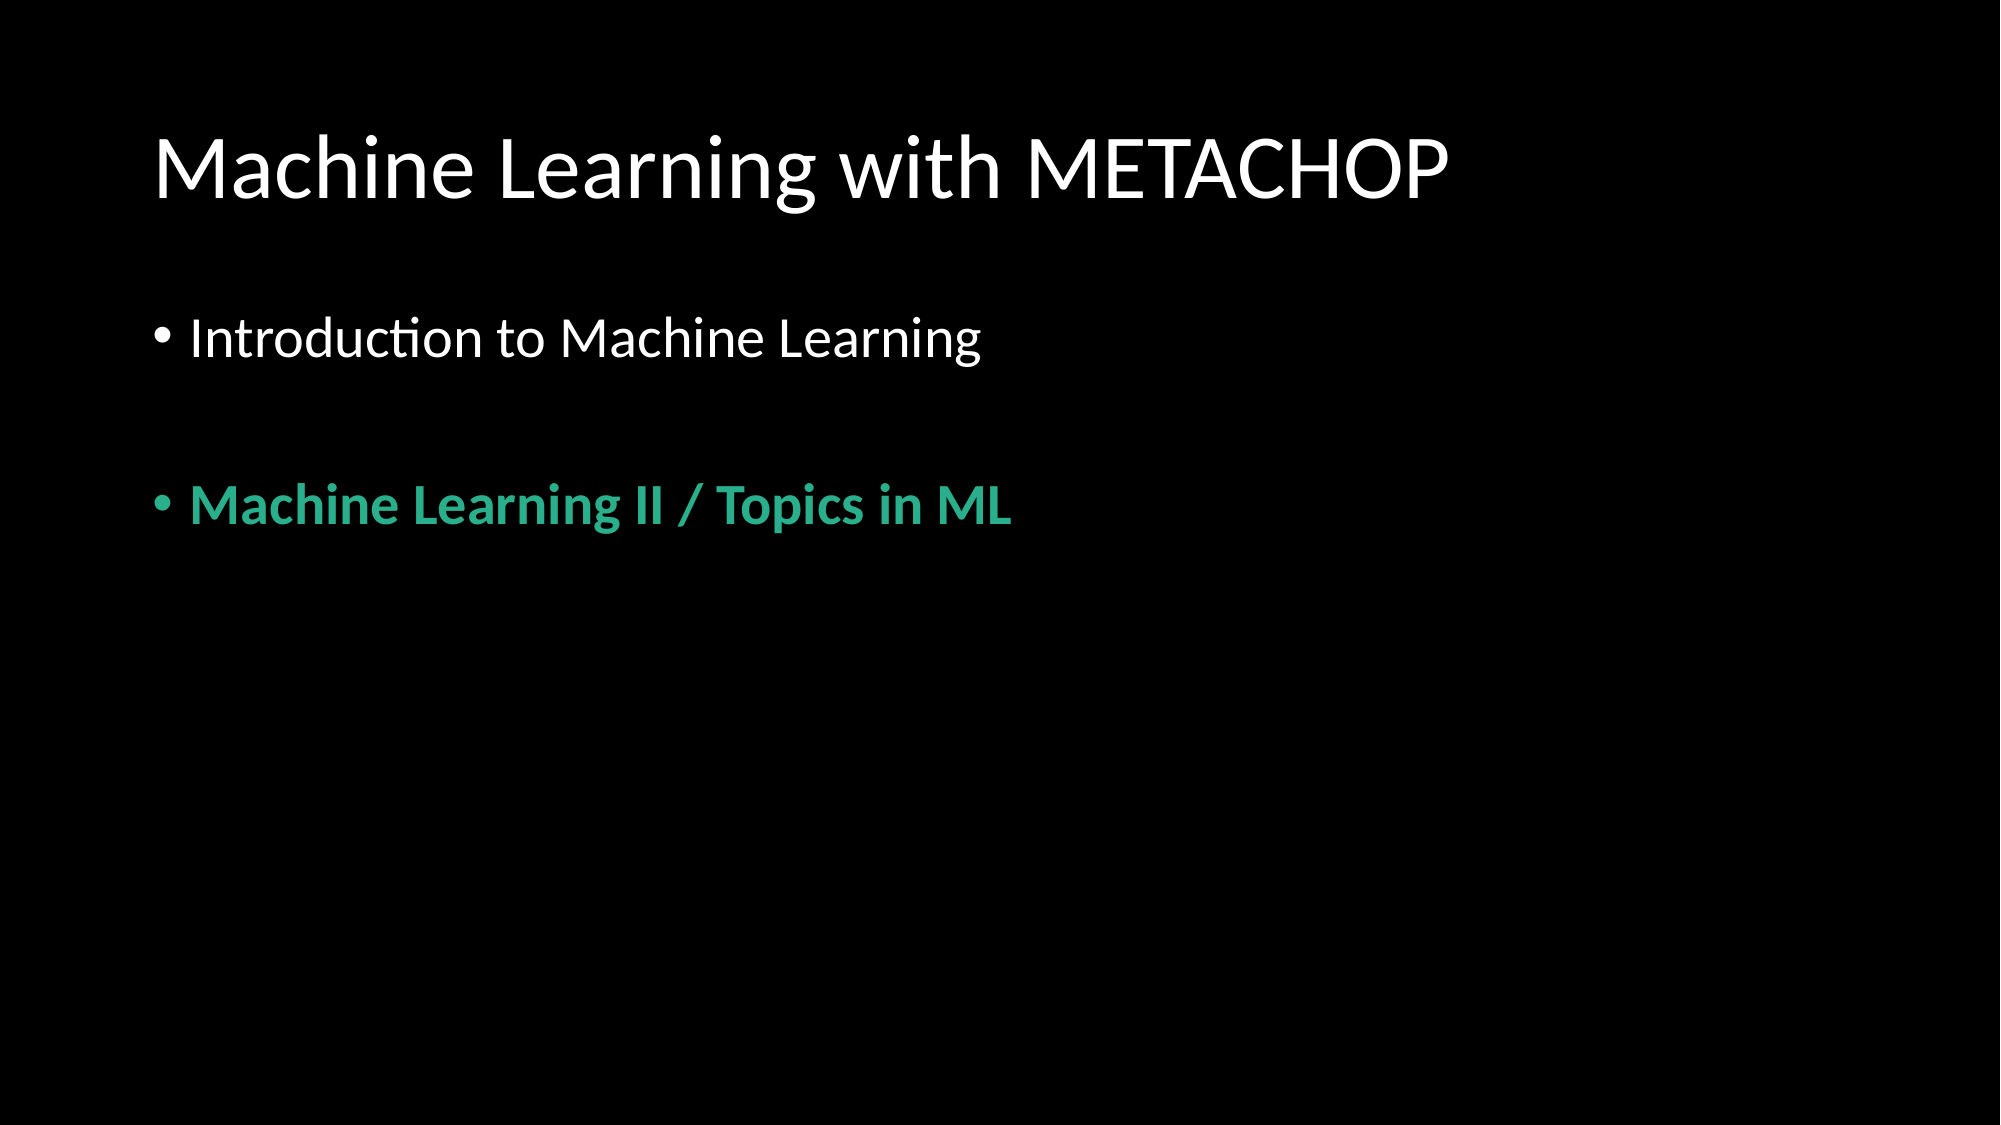

# Machine Learning with METACHOP
Introduction to Machine Learning

Machine Learning II / Topics in ML